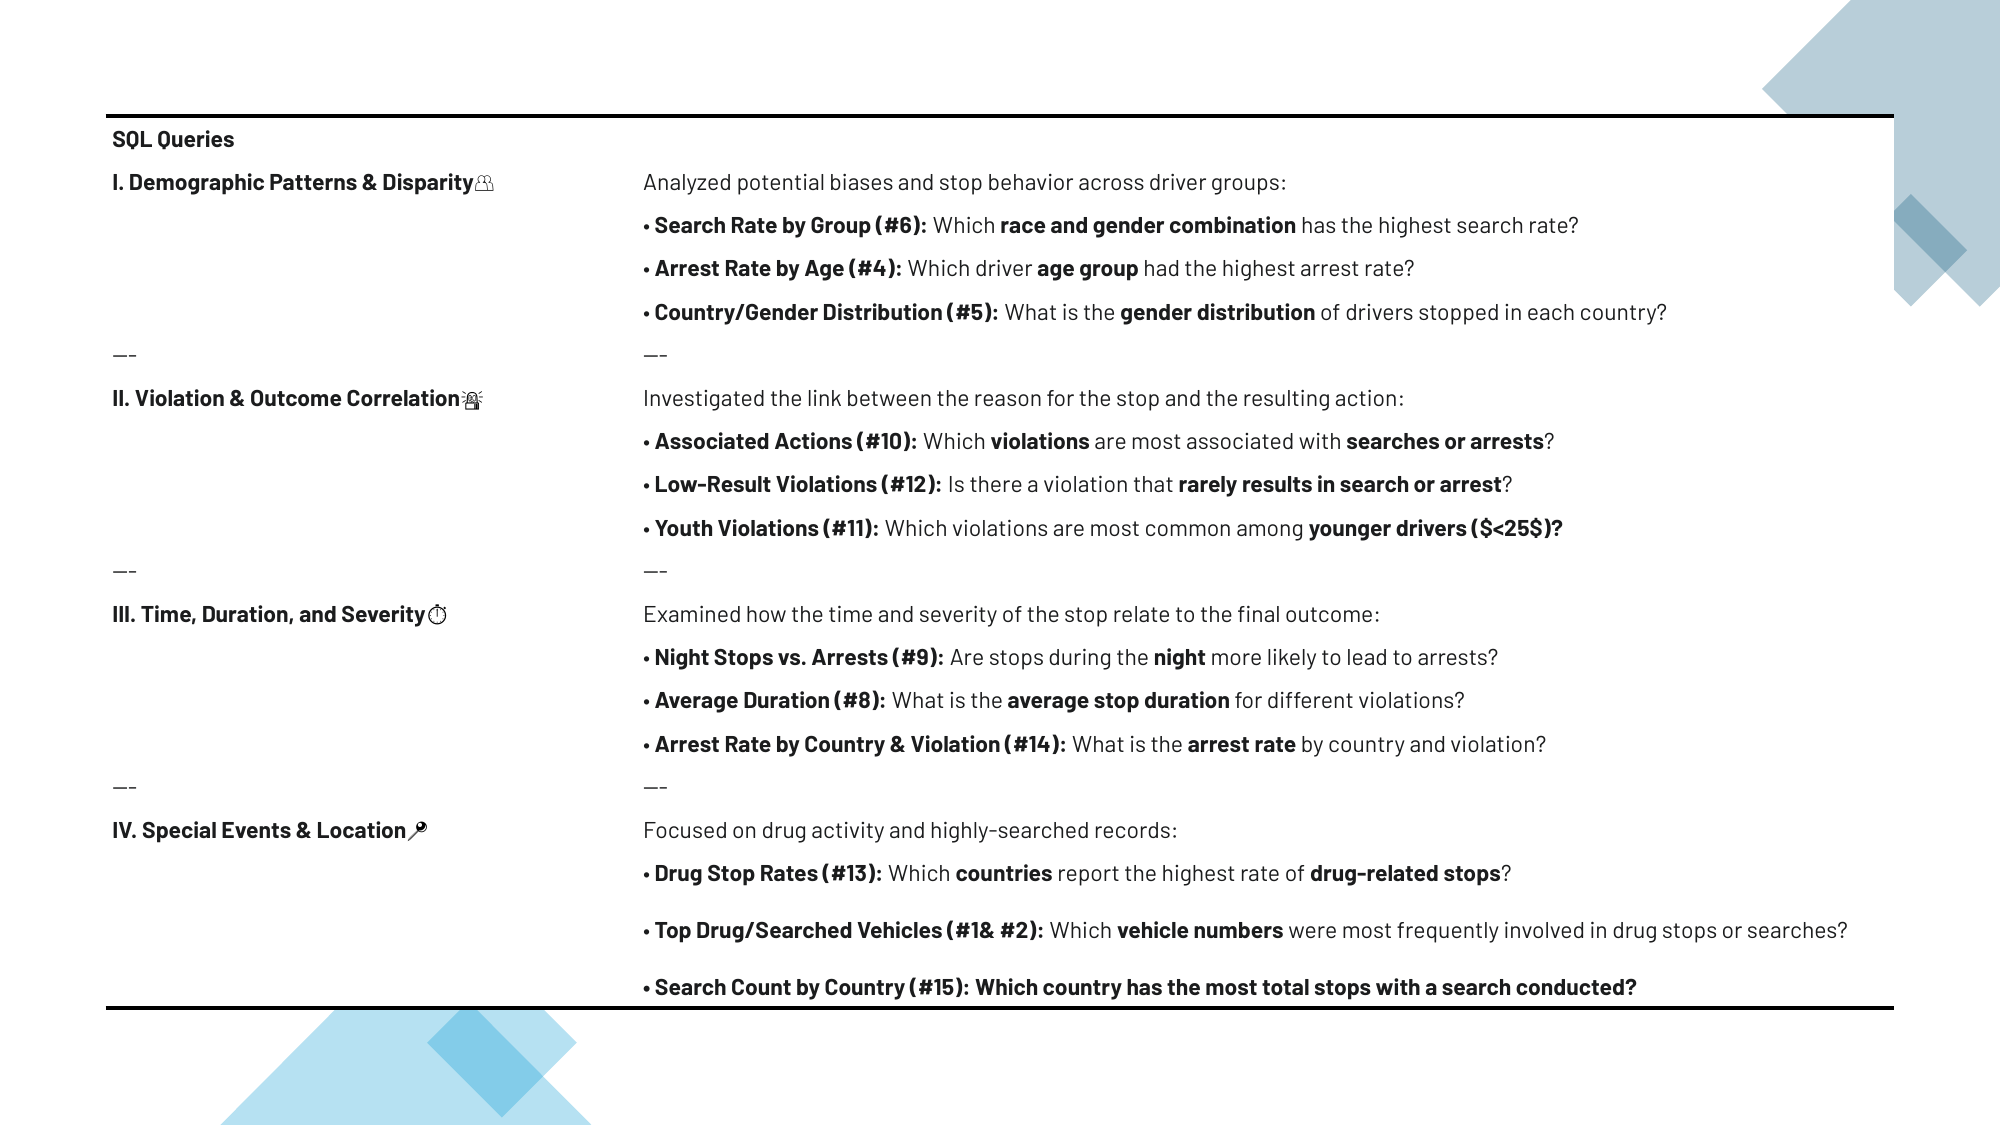

| SQL Queries |  |
| --- | --- |
| I. Demographic Patterns & Disparity👥 | Analyzed potential biases and stop behavior across driver groups: |
|  | • Search Rate by Group (#6): Which race and gender combination has the highest search rate? |
|  | • Arrest Rate by Age (#4): Which driver age group had the highest arrest rate? |
|  | • Country/Gender Distribution (#5): What is the gender distribution of drivers stopped in each country? |
| --- | --- |
| II. Violation & Outcome Correlation🚨 | Investigated the link between the reason for the stop and the resulting action: |
|  | • Associated Actions (#10): Which violations are most associated with searches or arrests? |
|  | • Low-Result Violations (#12): Is there a violation that rarely results in search or arrest? |
|  | • Youth Violations (#11): Which violations are most common among younger drivers ($<25$)? |
| --- | --- |
| III. Time, Duration, and Severity⏱️ | Examined how the time and severity of the stop relate to the final outcome: |
|  | • Night Stops vs. Arrests (#9): Are stops during the night more likely to lead to arrests? |
|  | • Average Duration (#8): What is the average stop duration for different violations? |
|  | • Arrest Rate by Country & Violation (#14): What is the arrest rate by country and violation? |
| --- | --- |
| IV. Special Events & Location📍 | Focused on drug activity and highly-searched records: |
|  | • Drug Stop Rates (#13): Which countries report the highest rate of drug-related stops? |
|  | • Top Drug/Searched Vehicles (#1& #2): Which vehicle numbers were most frequently involved in drug stops or searches? |
|  | • Search Count by Country (#15): Which country has the most total stops with a search conducted? |